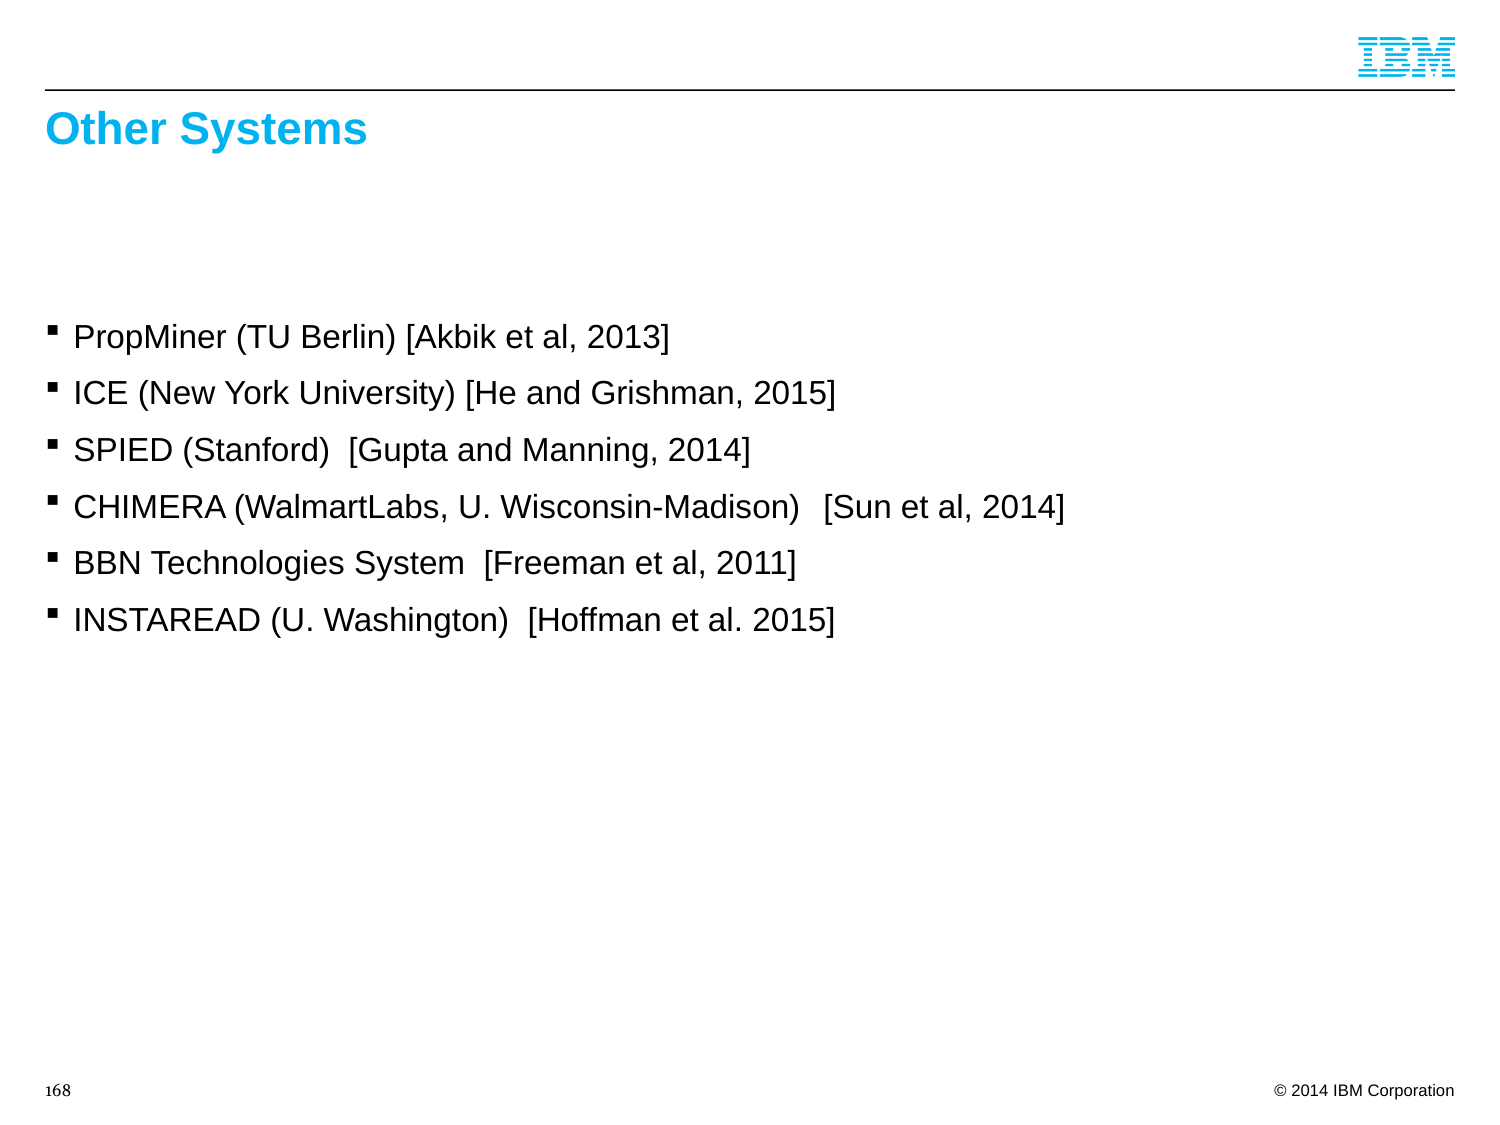

# Other Systems
PropMiner (TU Berlin) [Akbik et al, 2013]
ICE (New York University) [He and Grishman, 2015]
SPIED (Stanford)  [Gupta and Manning, 2014]
CHIMERA (WalmartLabs, U. Wisconsin-Madison) 	[Sun et al, 2014]
BBN Technologies System  [Freeman et al, 2011]
INSTAREAD (U. Washington)  [Hoffman et al. 2015]
168